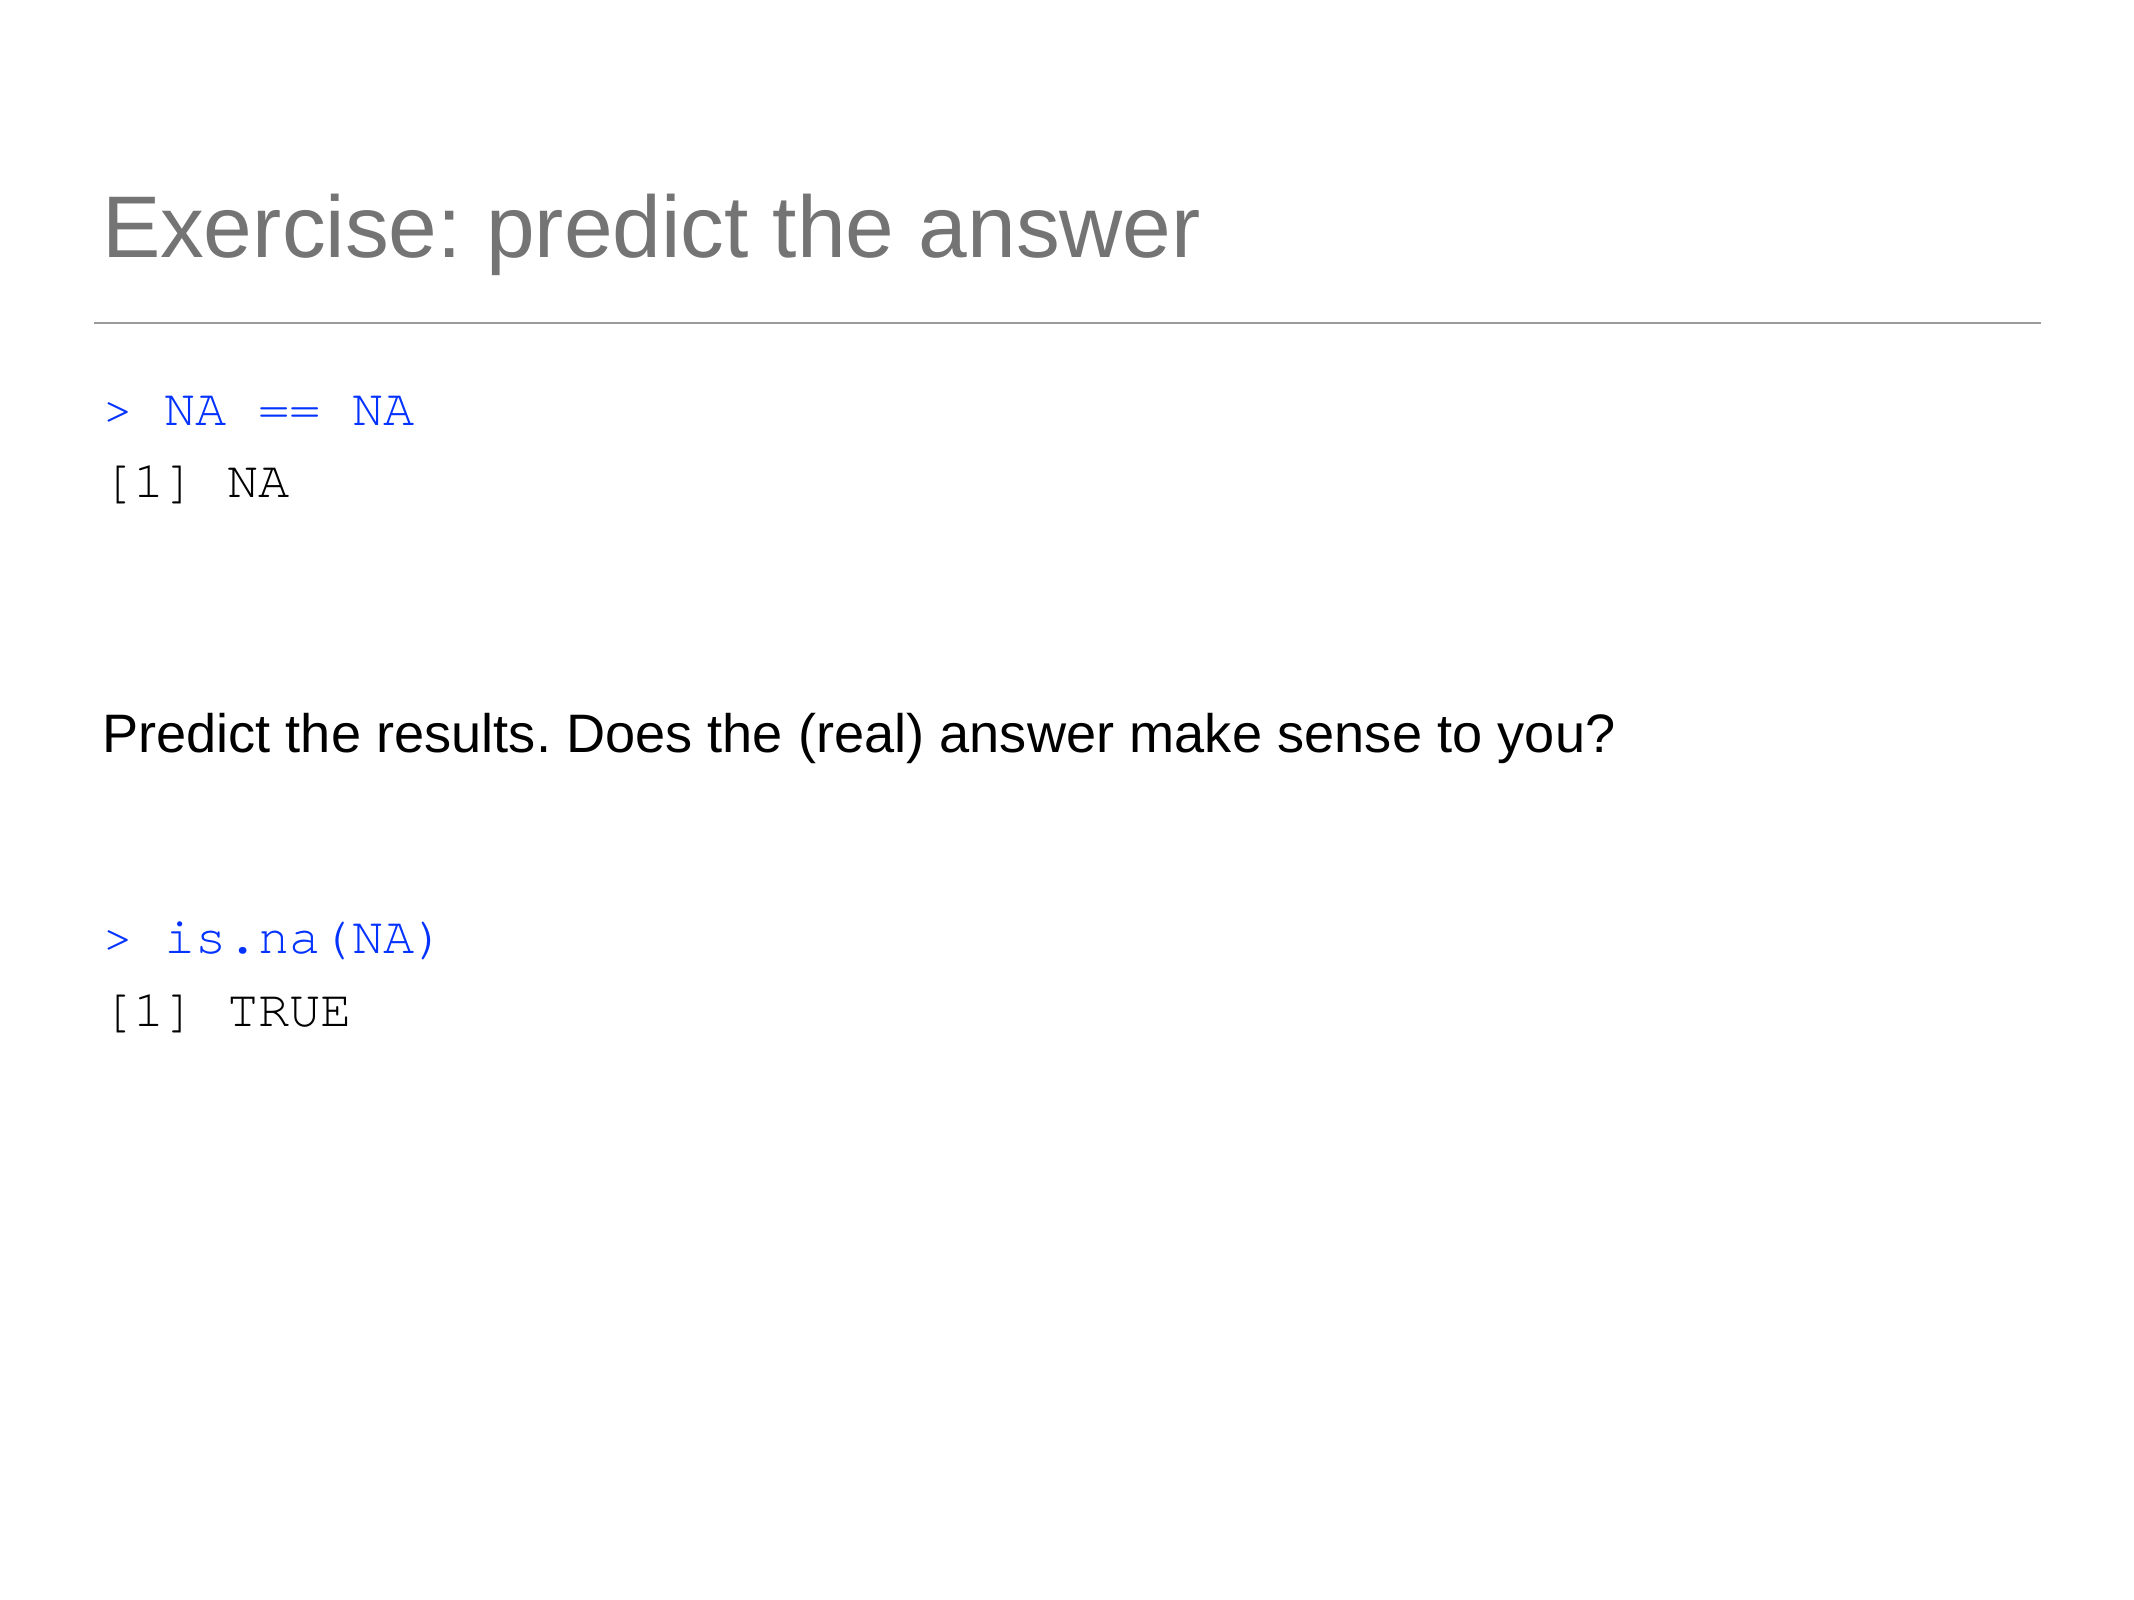

# Exercise: predict the answer
> NA == NA
[1] NA

Predict the results. Does the (real) answer make sense to you?

> is.na(NA)
[1] TRUE